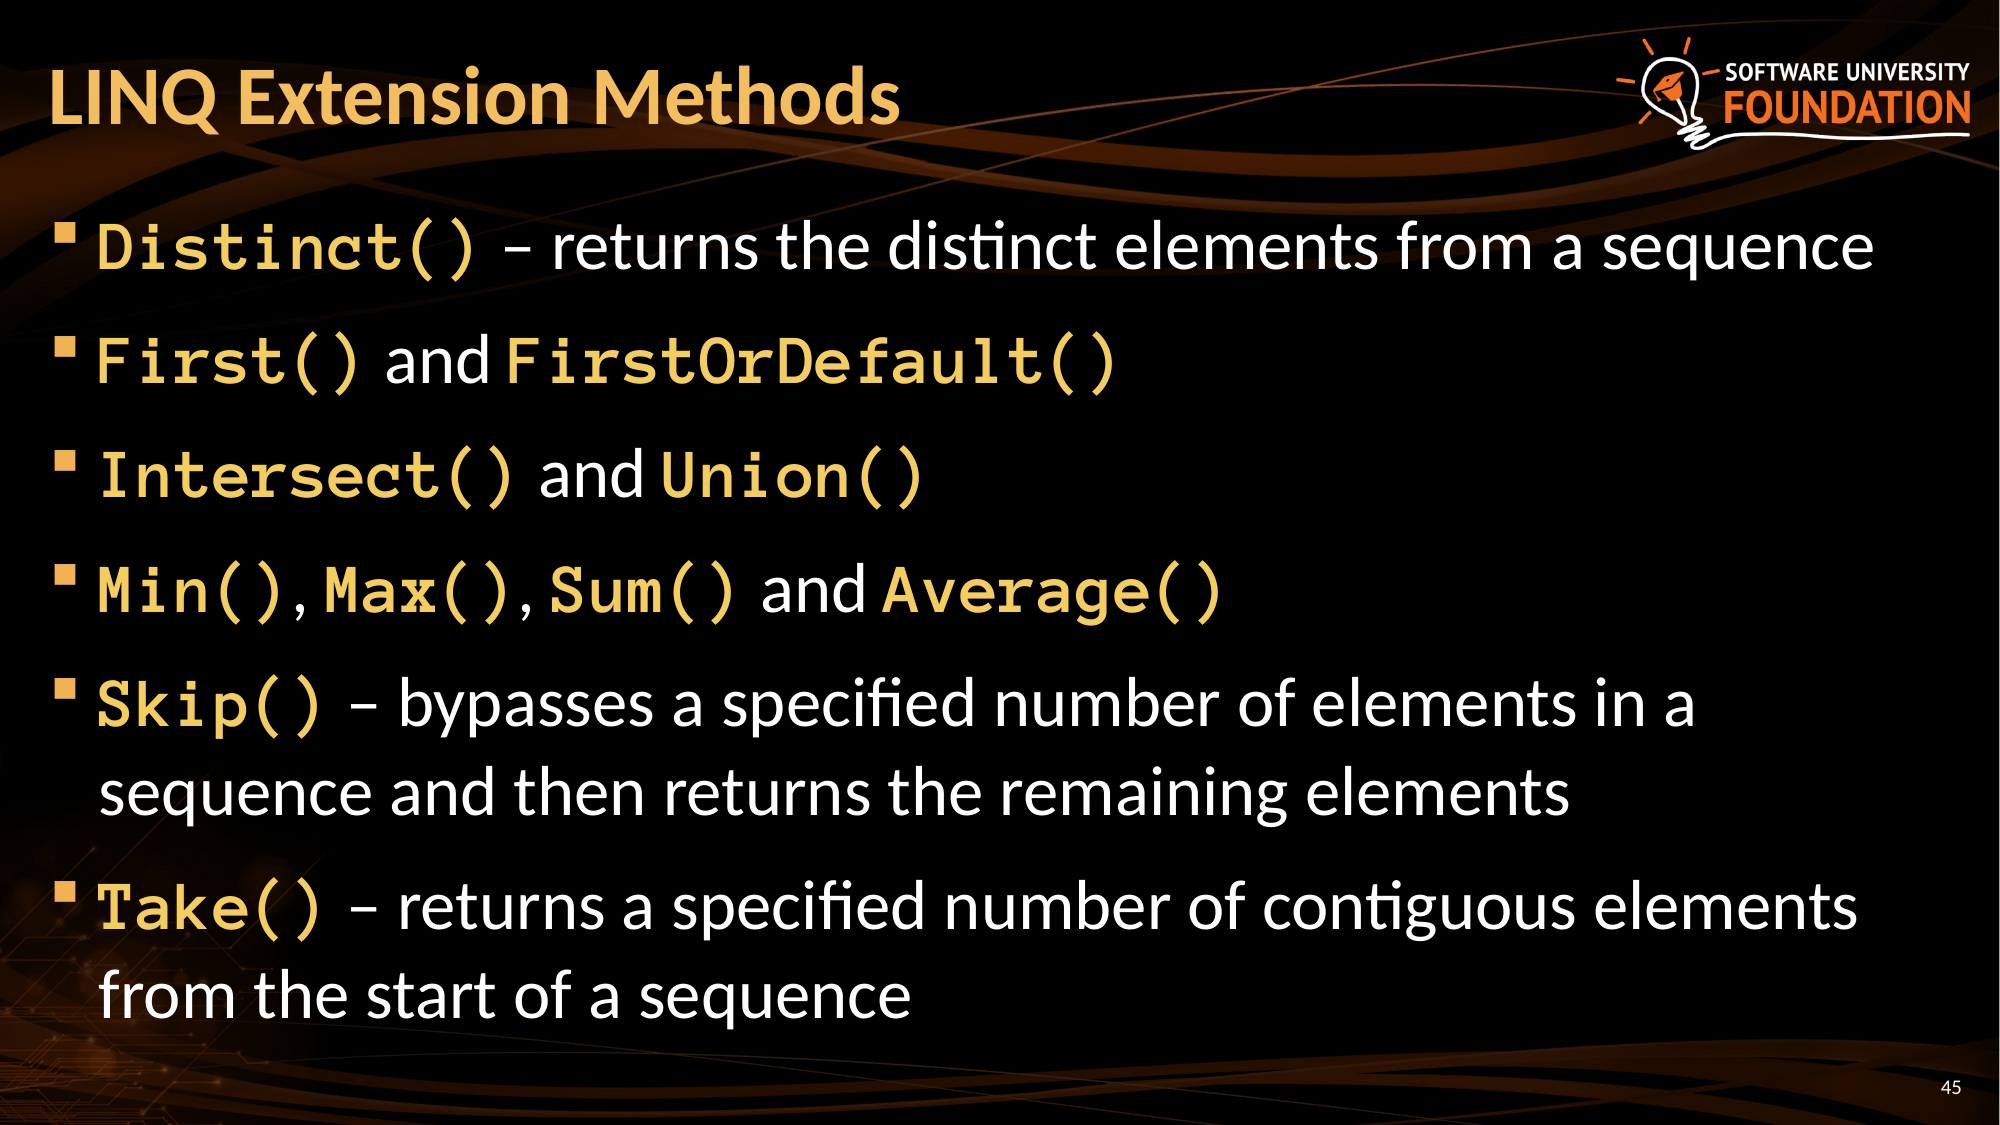

# LINQ Extension Methods
Distinct() – returns the distinct elements from a sequence
First() and FirstOrDefault()
Intersect() and Union()
Min(), Max(), Sum() and Average()
Skip() – bypasses a specified number of elements in a sequence and then returns the remaining elements
Take() – returns a specified number of contiguous elements from the start of a sequence

45